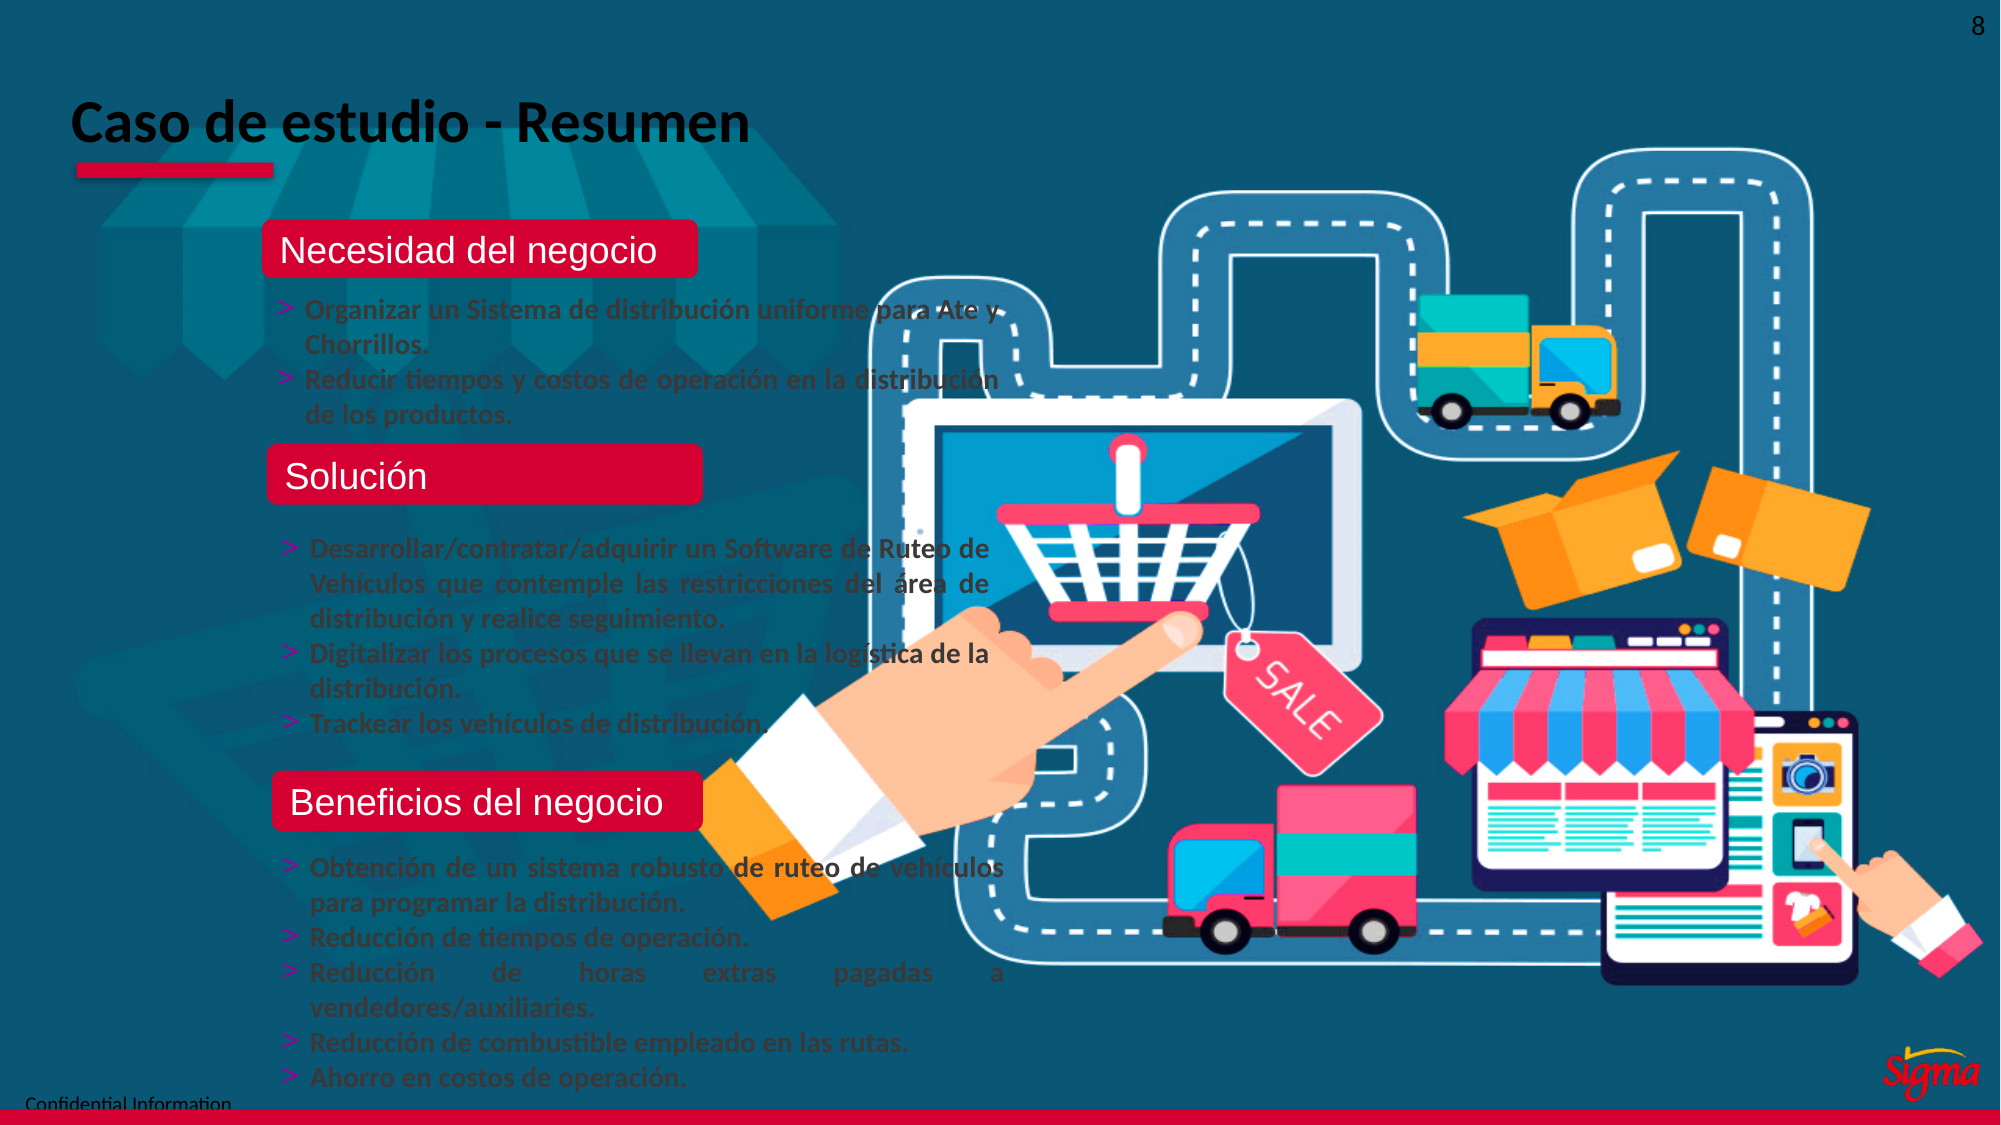

8
# Caso de estudio - Resumen
Necesidad del negocio
Organizar un Sistema de distribución uniforme para Ate y Chorrillos.
Reducir tiempos y costos de operación en la distribución de los productos.
Solución
Desarrollar/contratar/adquirir un Software de Ruteo de Vehículos que contemple las restricciones del área de distribución y realice seguimiento.
Digitalizar los procesos que se llevan en la logística de la distribución.
Trackear los vehículos de distribución.
Beneficios del negocio
Obtención de un sistema robusto de ruteo de vehículos para programar la distribución.
Reducción de tiempos de operación.
Reducción de horas extras pagadas a vendedores/auxiliaries.
Reducción de combustible empleado en las rutas.
Ahorro en costos de operación.